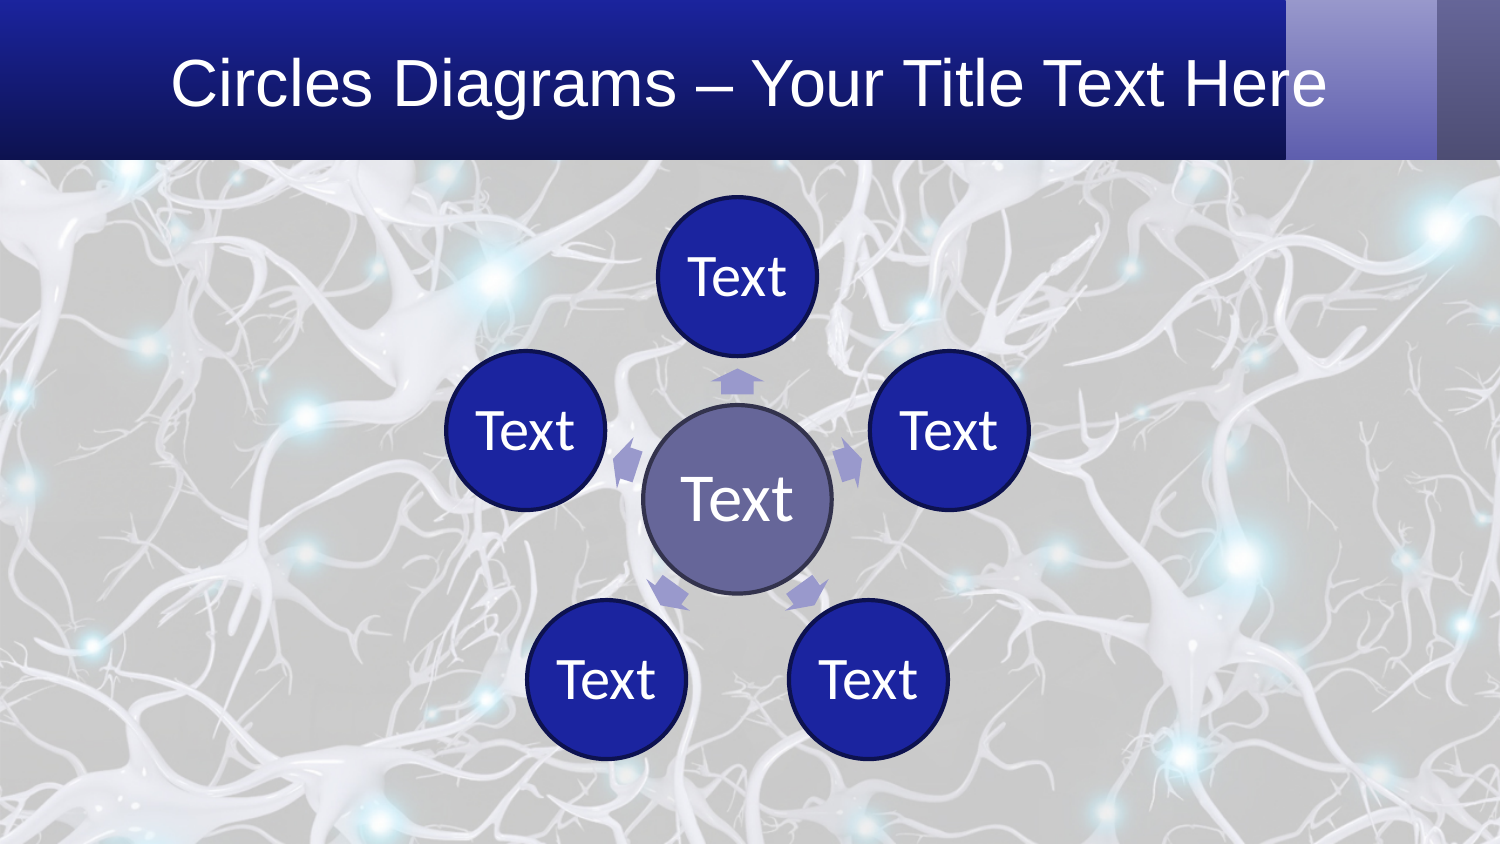

# Circles Diagrams – Your Title Text Here
Text

Text

Text

Text

Text

Text